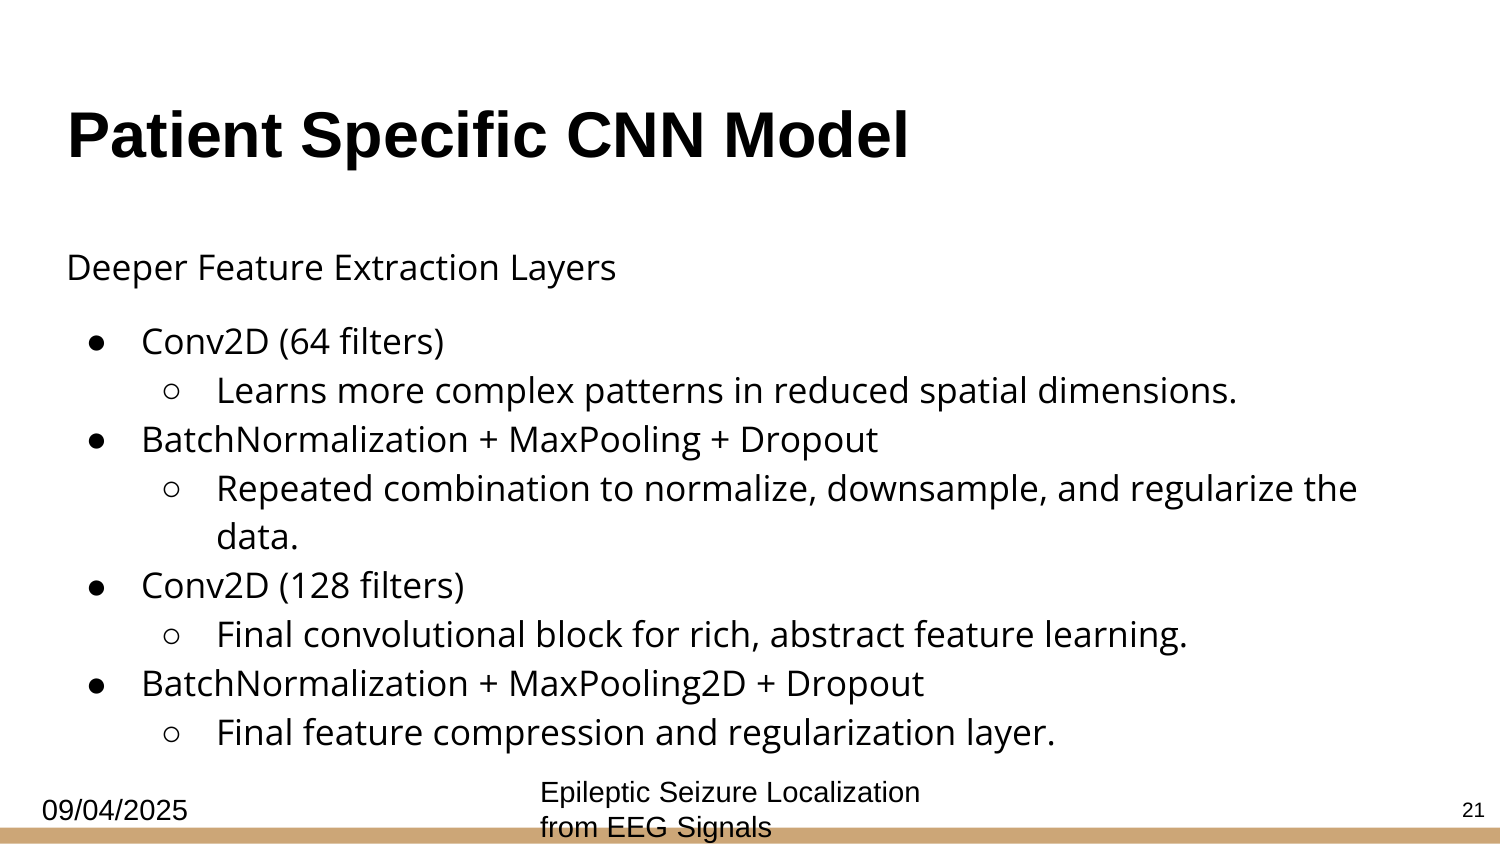

Patient Specific CNN Model
Deeper Feature Extraction Layers
Conv2D (64 filters)
Learns more complex patterns in reduced spatial dimensions.
BatchNormalization + MaxPooling + Dropout
Repeated combination to normalize, downsample, and regularize the data.
Conv2D (128 filters)
Final convolutional block for rich, abstract feature learning.
BatchNormalization + MaxPooling2D + Dropout
Final feature compression and regularization layer.
21
09/04/2025
Epileptic Seizure Localization from EEG Signals